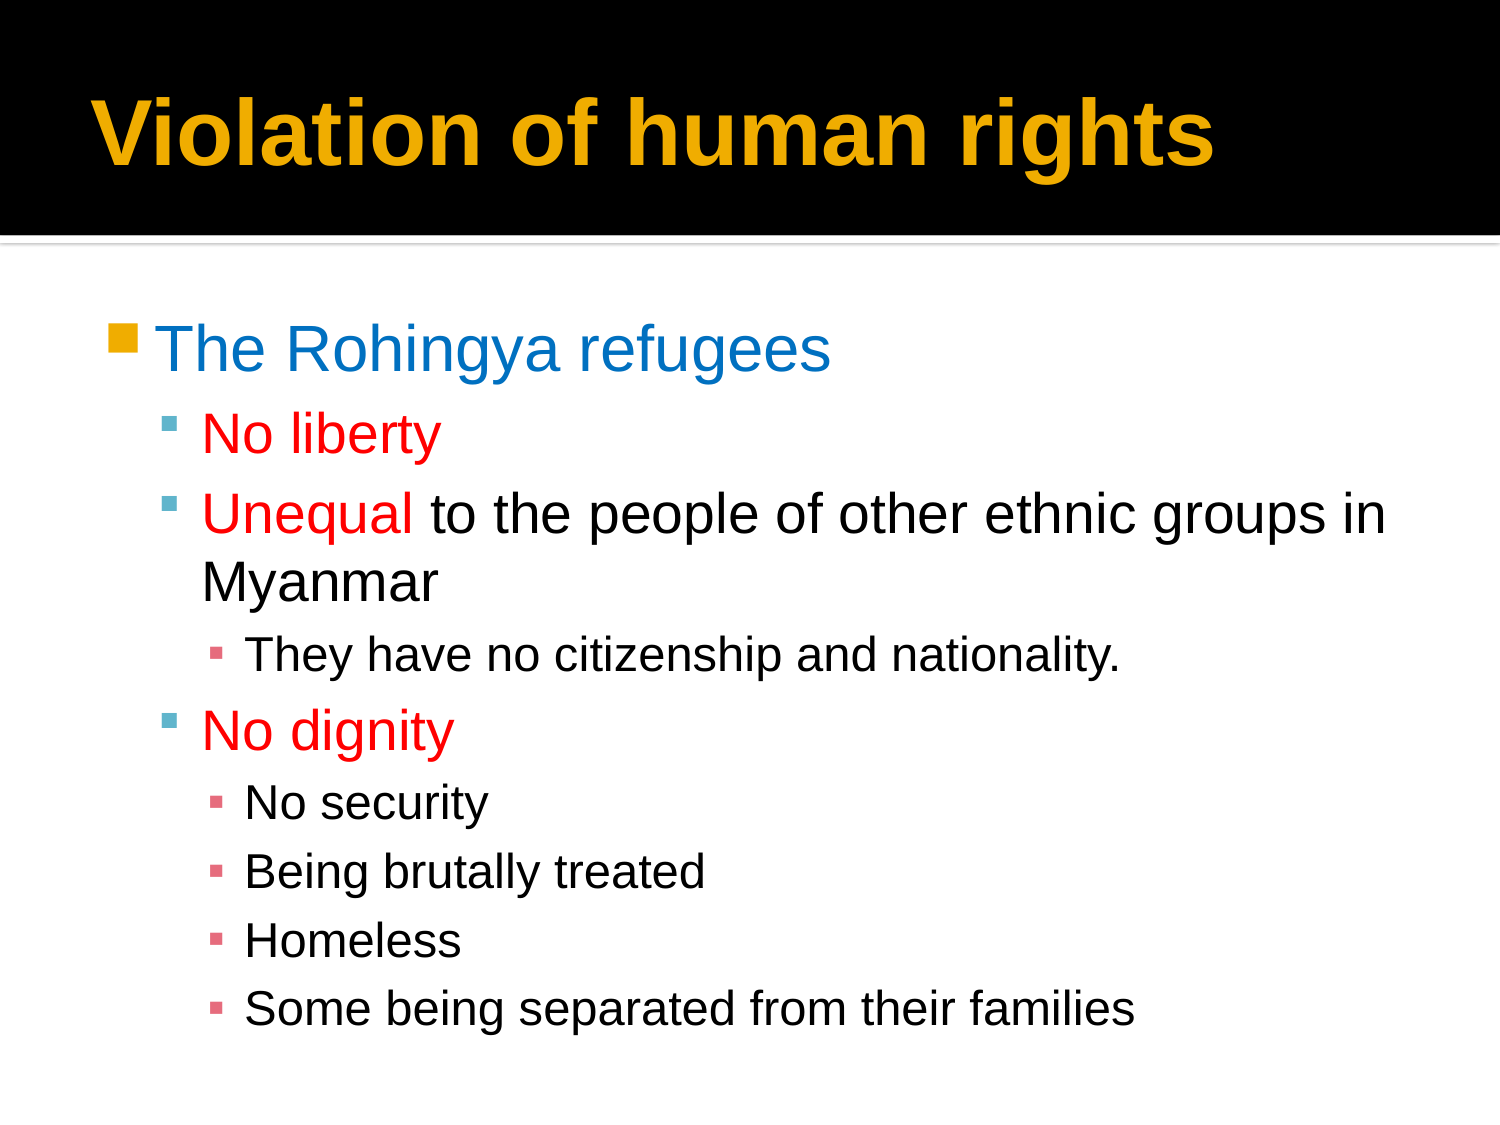

# Violation of human rights
The Rohingya refugees
No liberty
Unequal to the people of other ethnic groups in Myanmar
They have no citizenship and nationality.
No dignity
No security
Being brutally treated
Homeless
Some being separated from their families